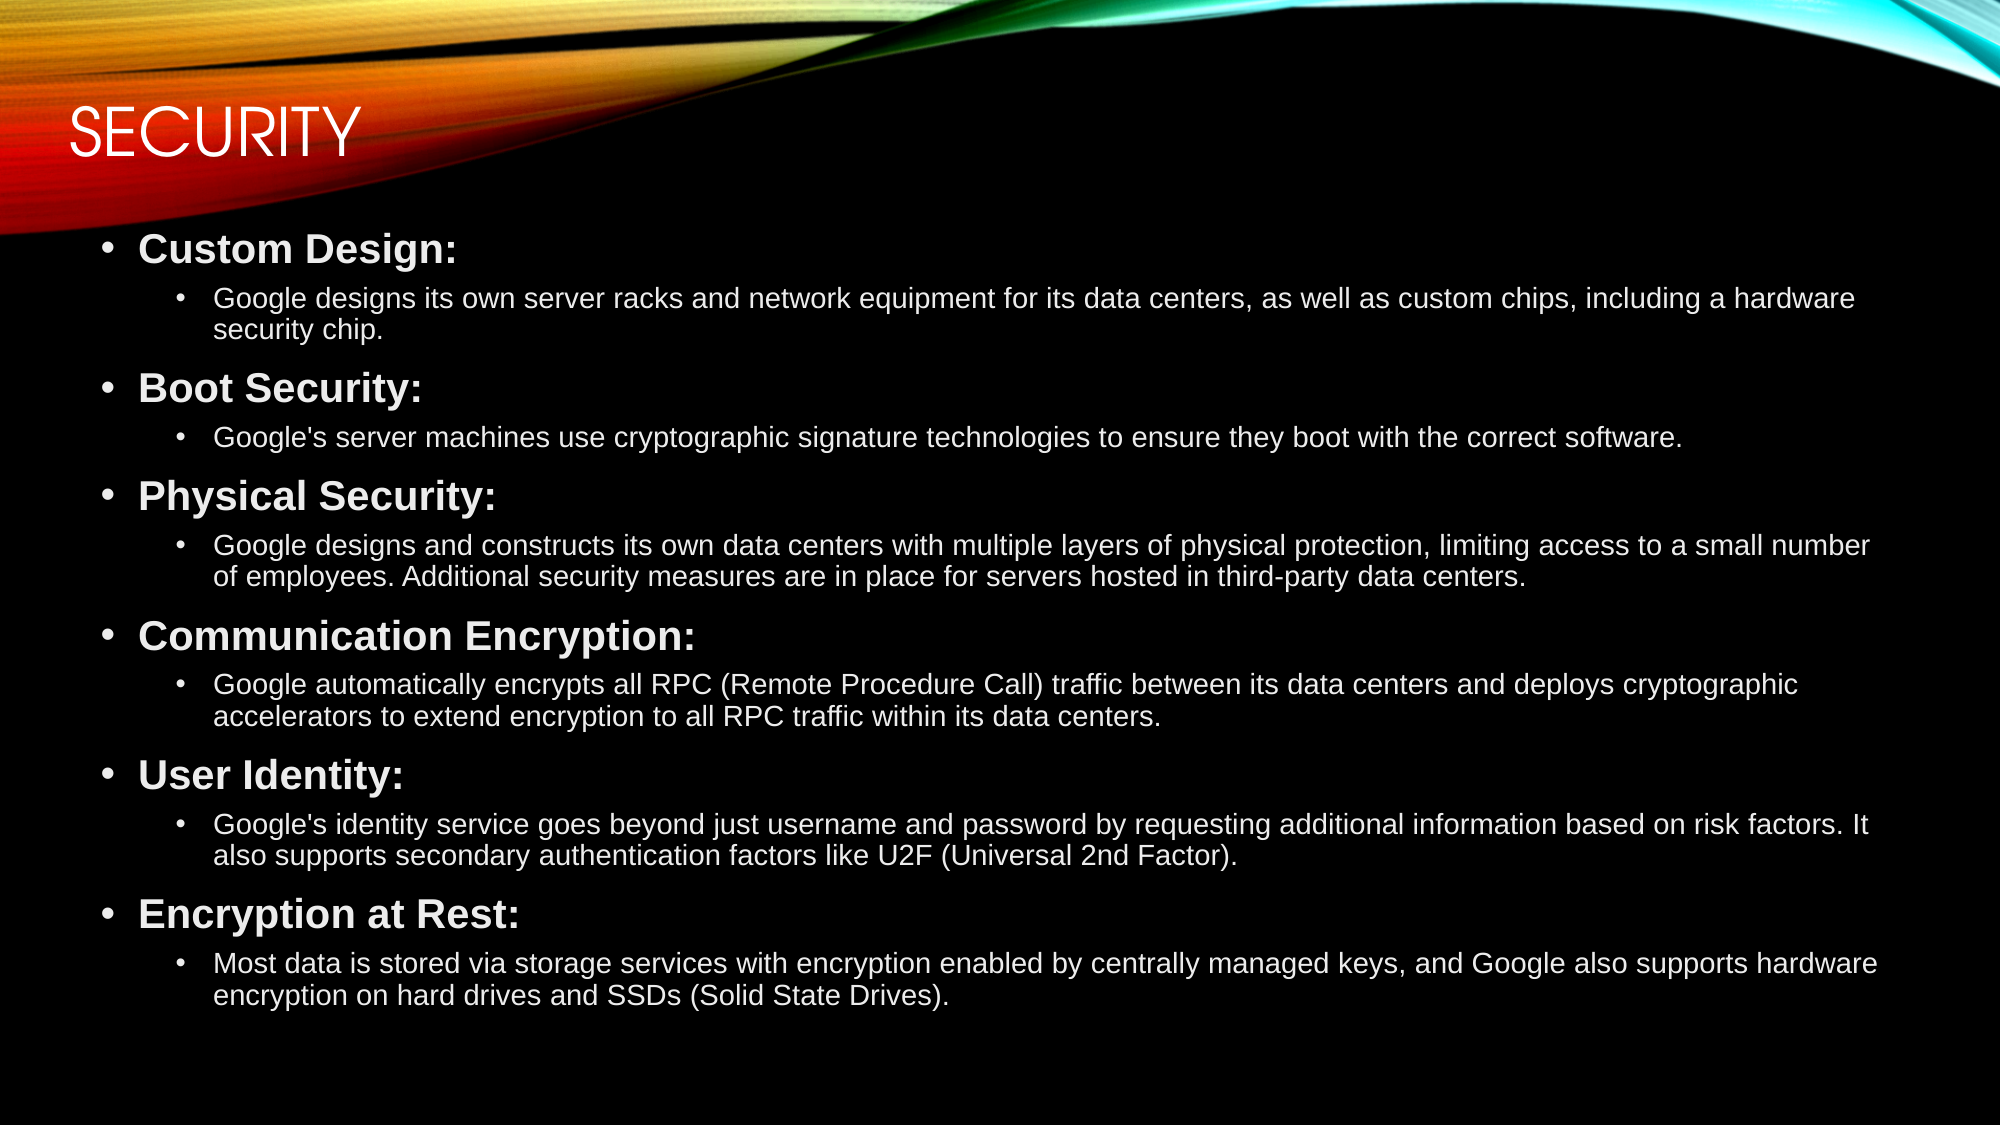

# SECURITY
Custom Design:
Google designs its own server racks and network equipment for its data centers, as well as custom chips, including a hardware security chip.
Boot Security:
Google's server machines use cryptographic signature technologies to ensure they boot with the correct software.
Physical Security:
Google designs and constructs its own data centers with multiple layers of physical protection, limiting access to a small number of employees. Additional security measures are in place for servers hosted in third-party data centers.
Communication Encryption:
Google automatically encrypts all RPC (Remote Procedure Call) traffic between its data centers and deploys cryptographic accelerators to extend encryption to all RPC traffic within its data centers.
User Identity:
Google's identity service goes beyond just username and password by requesting additional information based on risk factors. It also supports secondary authentication factors like U2F (Universal 2nd Factor).
Encryption at Rest:
Most data is stored via storage services with encryption enabled by centrally managed keys, and Google also supports hardware encryption on hard drives and SSDs (Solid State Drives).